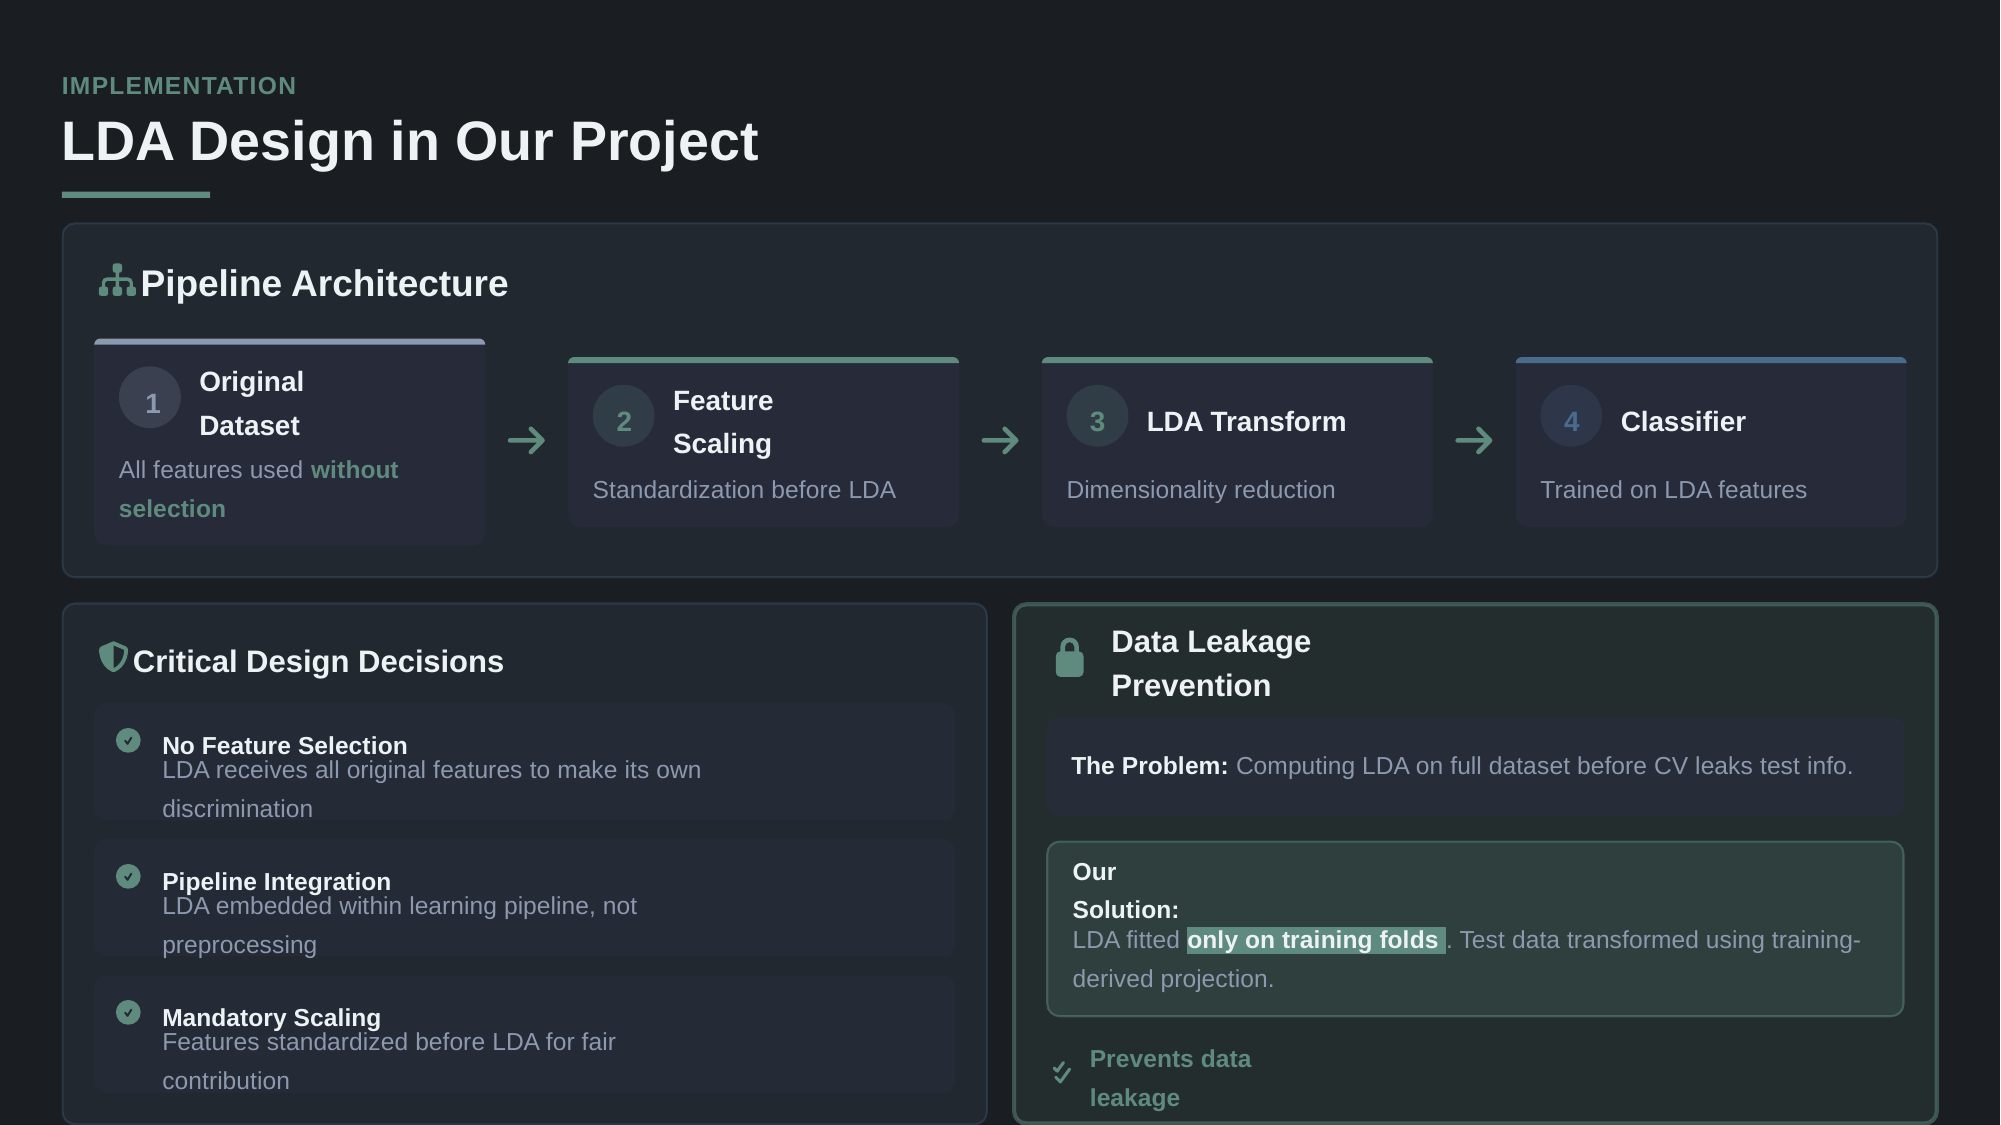

IMPLEMENTATION
LDA Design in Our Project

Pipeline Architecture

1
Original Dataset

2
Feature Scaling
3
LDA Transform
4
Classifier

All features used without selection
Standardization before LDA
Dimensionality reduction
Trained on LDA features

Critical Design Decisions
Data Leakage Prevention

No Feature Selection

The Problem: Computing LDA on full dataset before CV leaks test info.
LDA receives all original features to make its own discrimination

Pipeline Integration

Our Solution:
LDA embedded within learning pipeline, not preprocessing
LDA fitted only on training folds . Test data transformed using training-derived projection.

Mandatory Scaling

Features standardized before LDA for fair contribution
Prevents data leakage